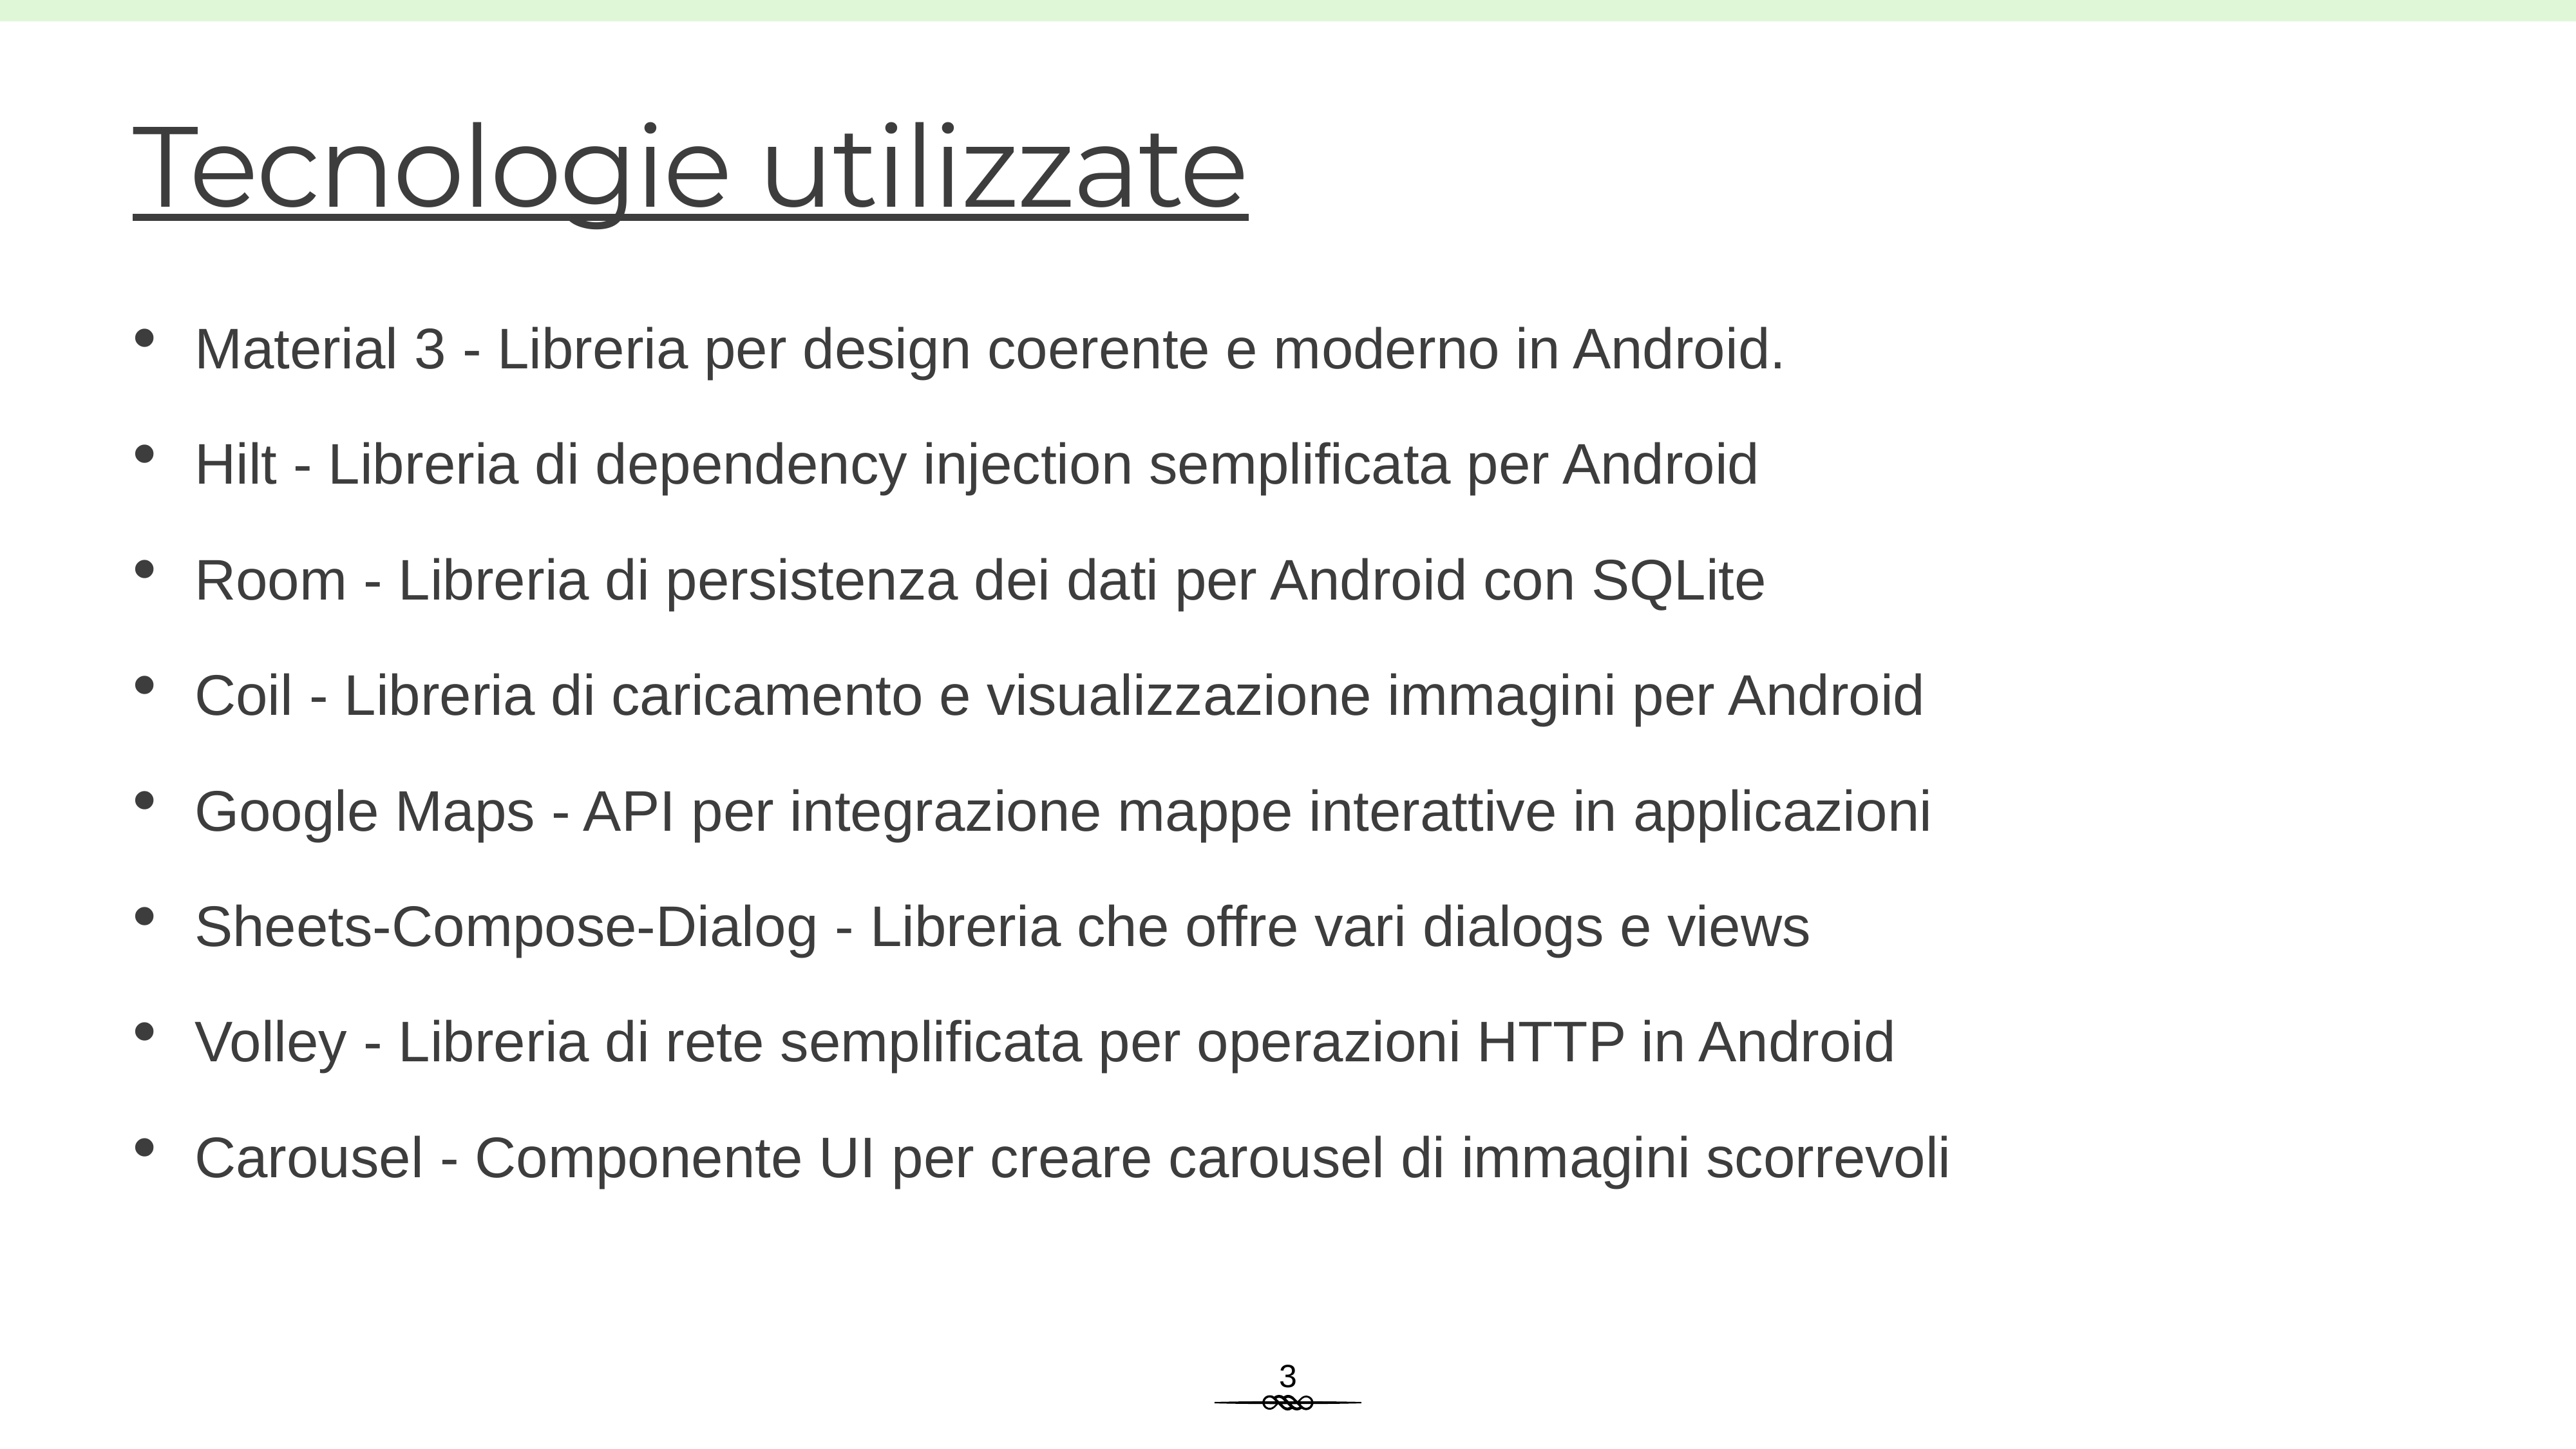

# Tecnologie utilizzate
Material 3 - Libreria per design coerente e moderno in Android.
Hilt - Libreria di dependency injection semplificata per Android
Room - Libreria di persistenza dei dati per Android con SQLite
Coil - Libreria di caricamento e visualizzazione immagini per Android
Google Maps - API per integrazione mappe interattive in applicazioni
Sheets-Compose-Dialog - Libreria che offre vari dialogs e views
Volley - Libreria di rete semplificata per operazioni HTTP in Android
Carousel - Componente UI per creare carousel di immagini scorrevoli
3